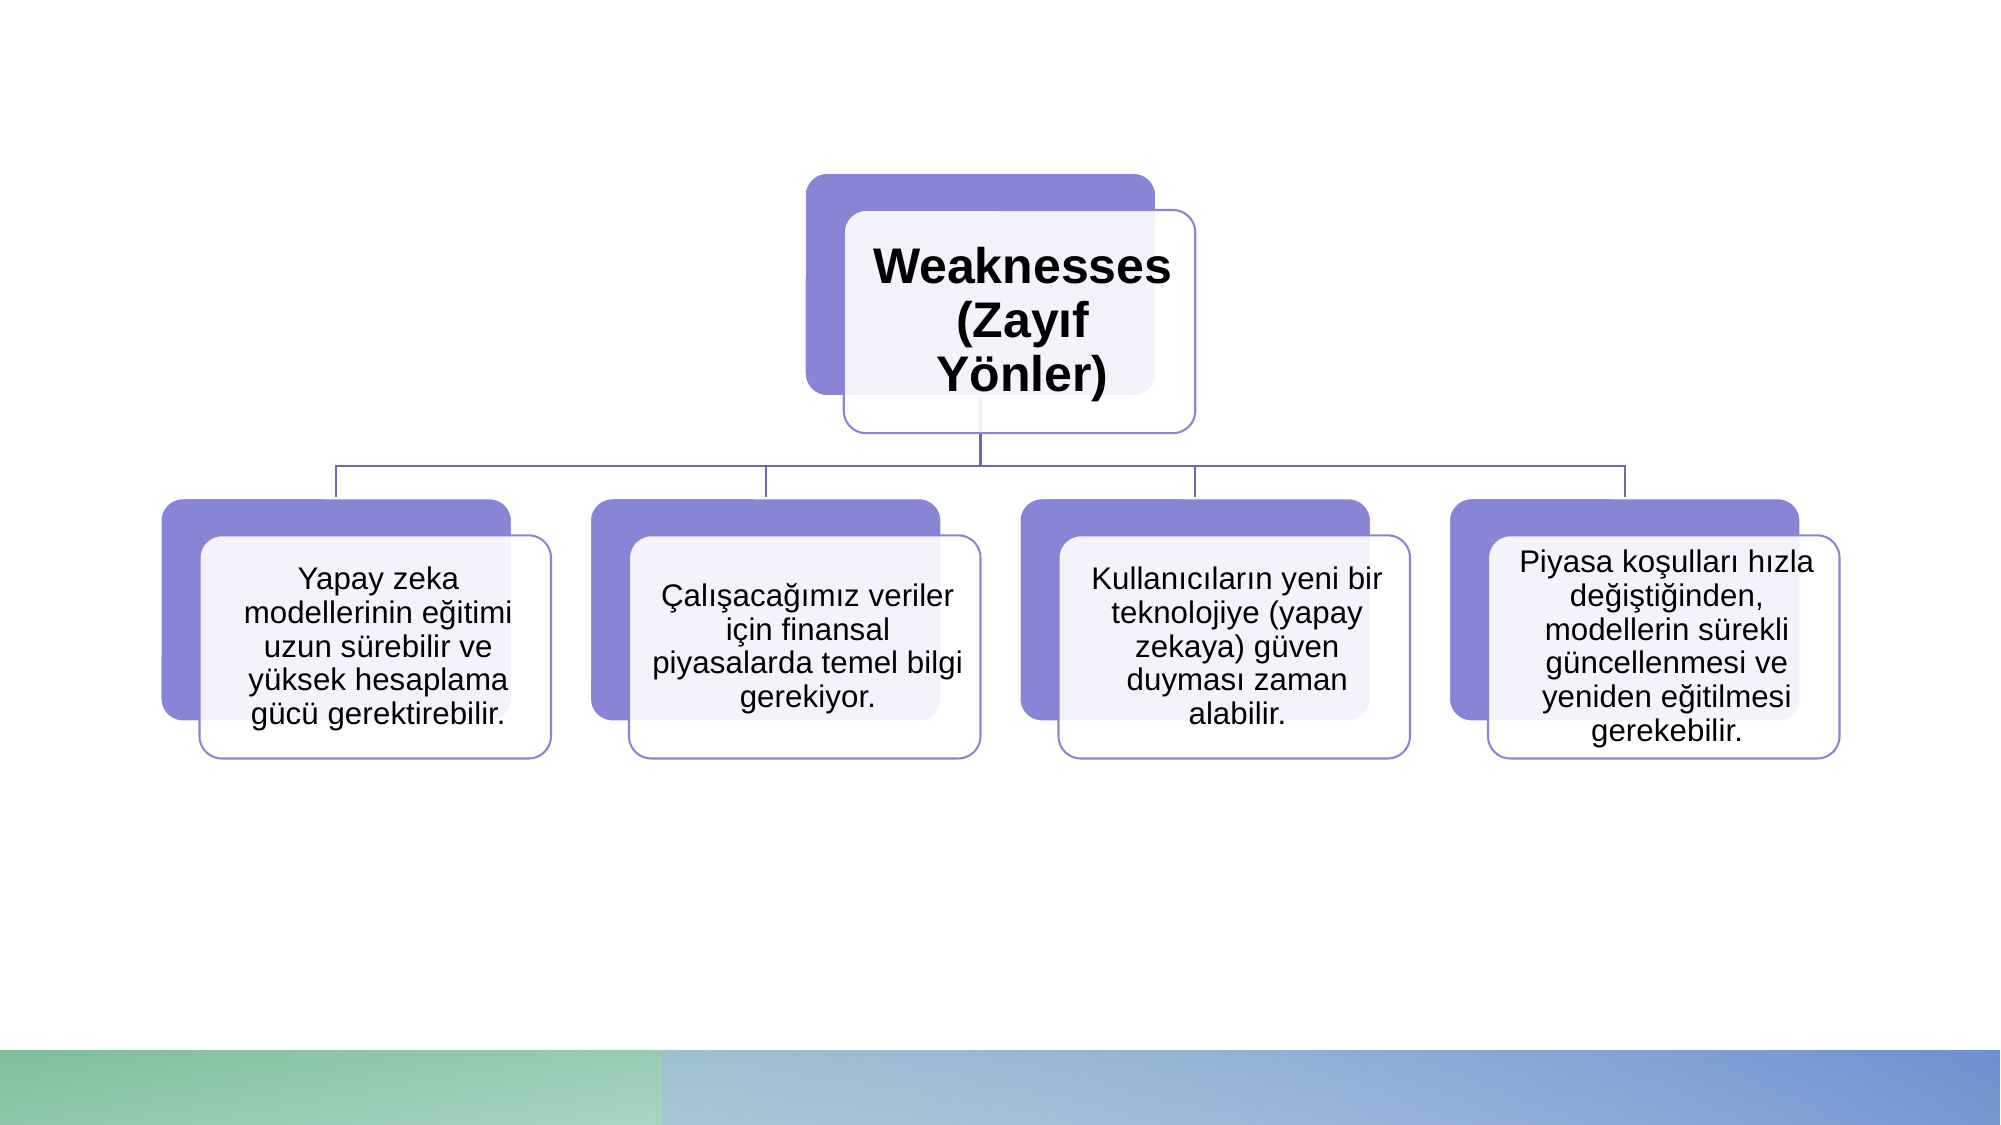

Weaknesses (Zayıf Yönler)
Yapay zeka modellerinin eğitimi uzun sürebilir ve yüksek hesaplama gücü gerektirebilir.
Çalışacağımız veriler için finansal piyasalarda temel bilgi gerekiyor.
Kullanıcıların yeni bir teknolojiye (yapay zekaya) güven duyması zaman alabilir.
Piyasa koşulları hızla değiştiğinden, modellerin sürekli güncellenmesi ve yeniden eğitilmesi gerekebilir.